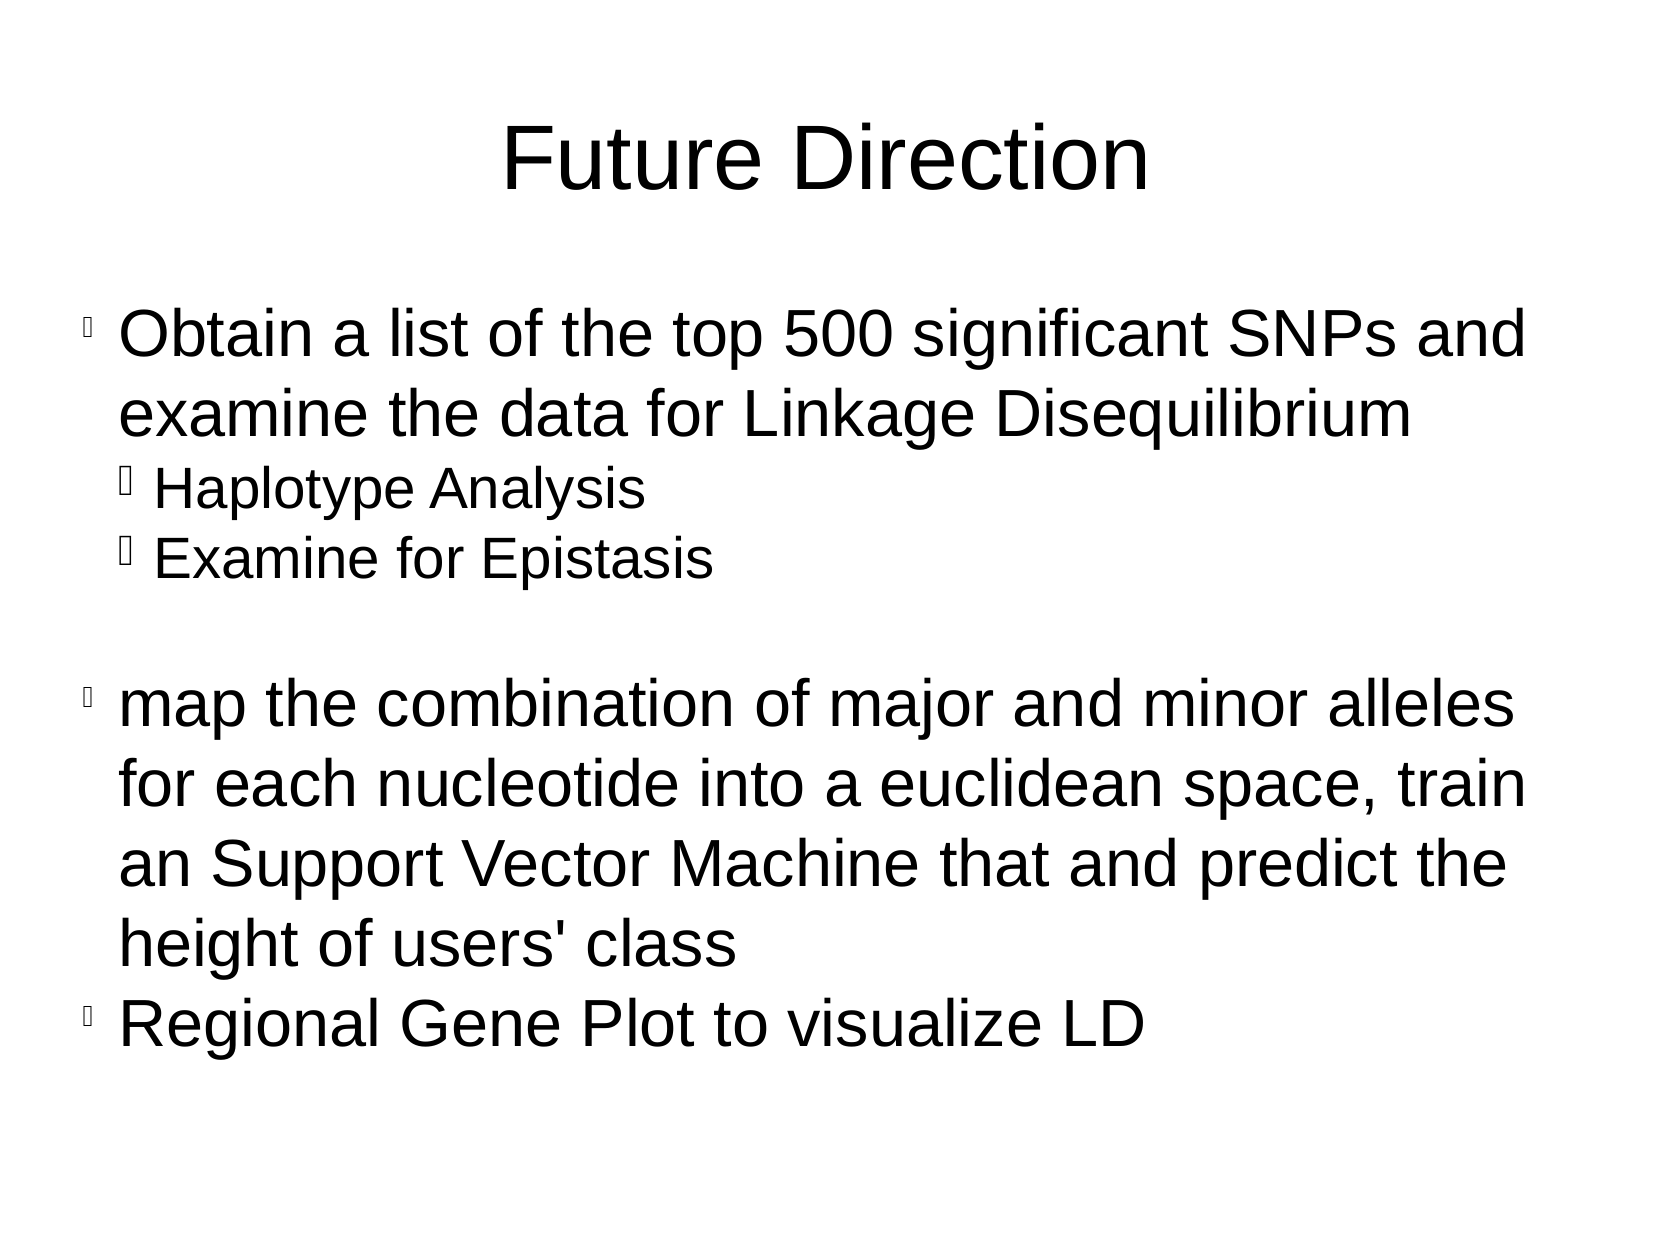

Future Direction
Obtain a list of the top 500 significant SNPs and examine the data for Linkage Disequilibrium
Haplotype Analysis
Examine for Epistasis

map the combination of major and minor alleles for each nucleotide into a euclidean space, train an Support Vector Machine that and predict the height of users' class
Regional Gene Plot to visualize LD